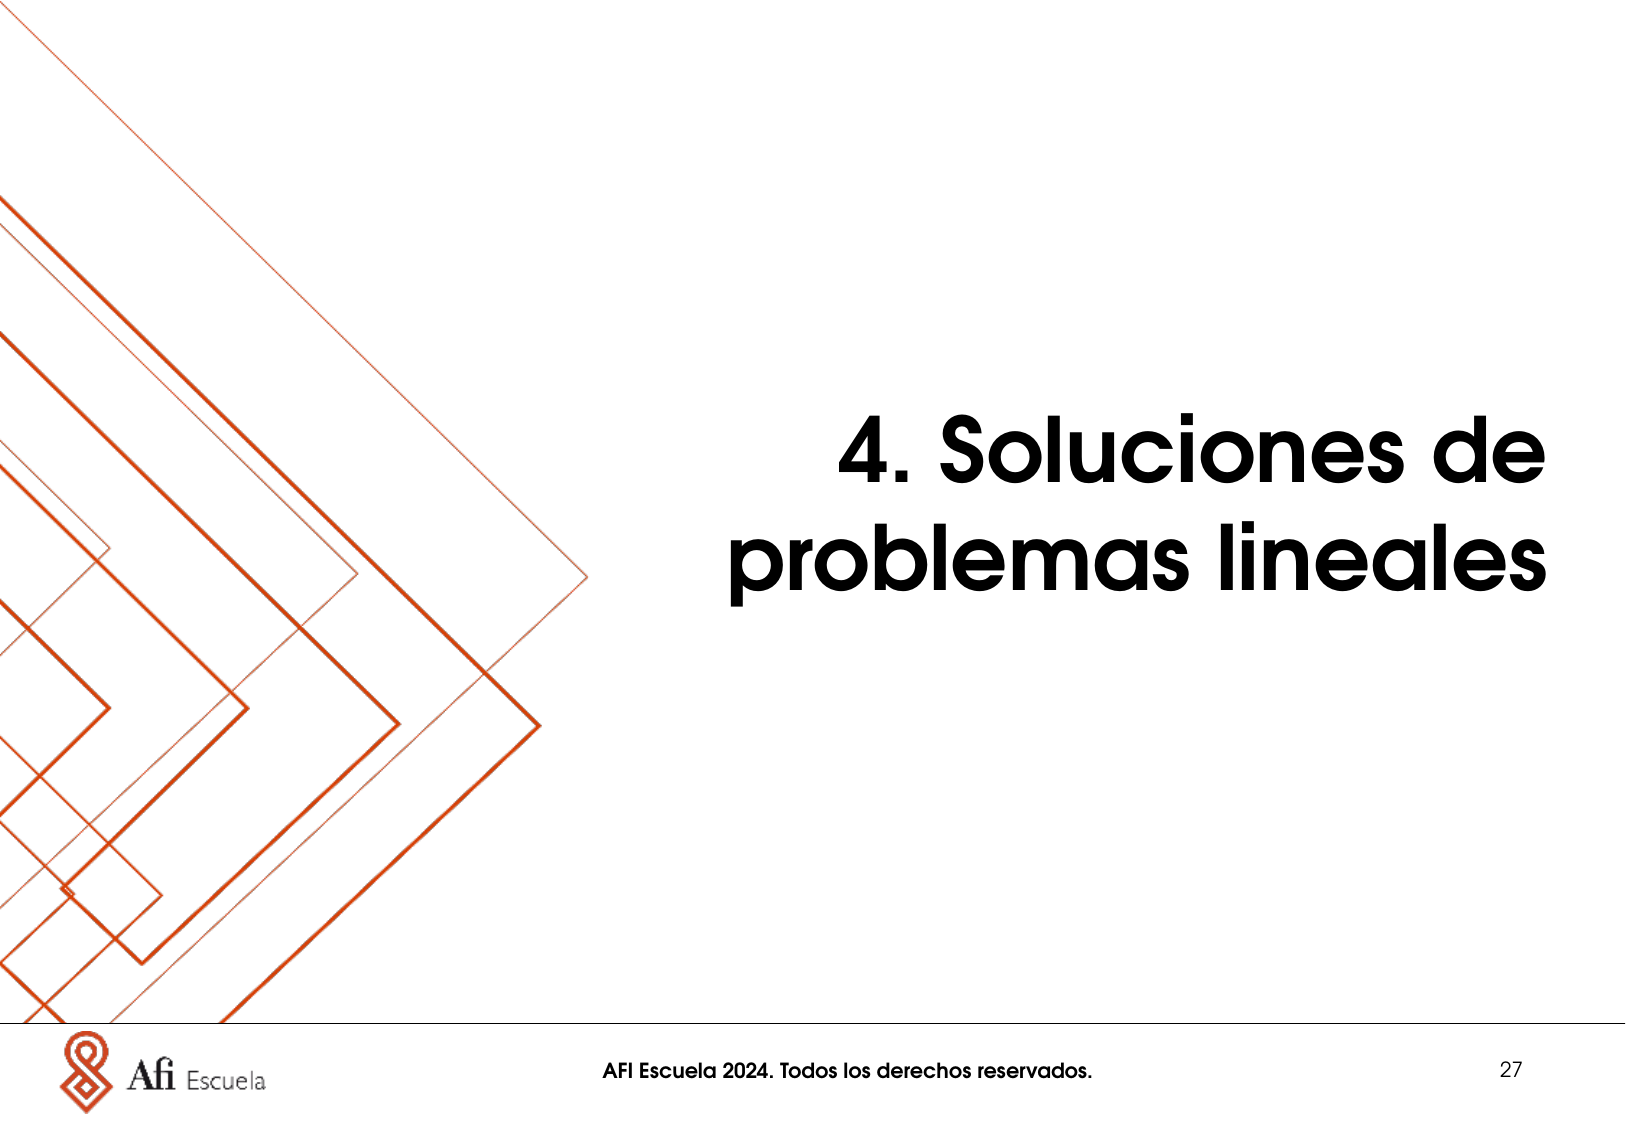

# 4. Soluciones de problemas lineales
AFI Escuela 2024. Todos los derechos reservados.
27